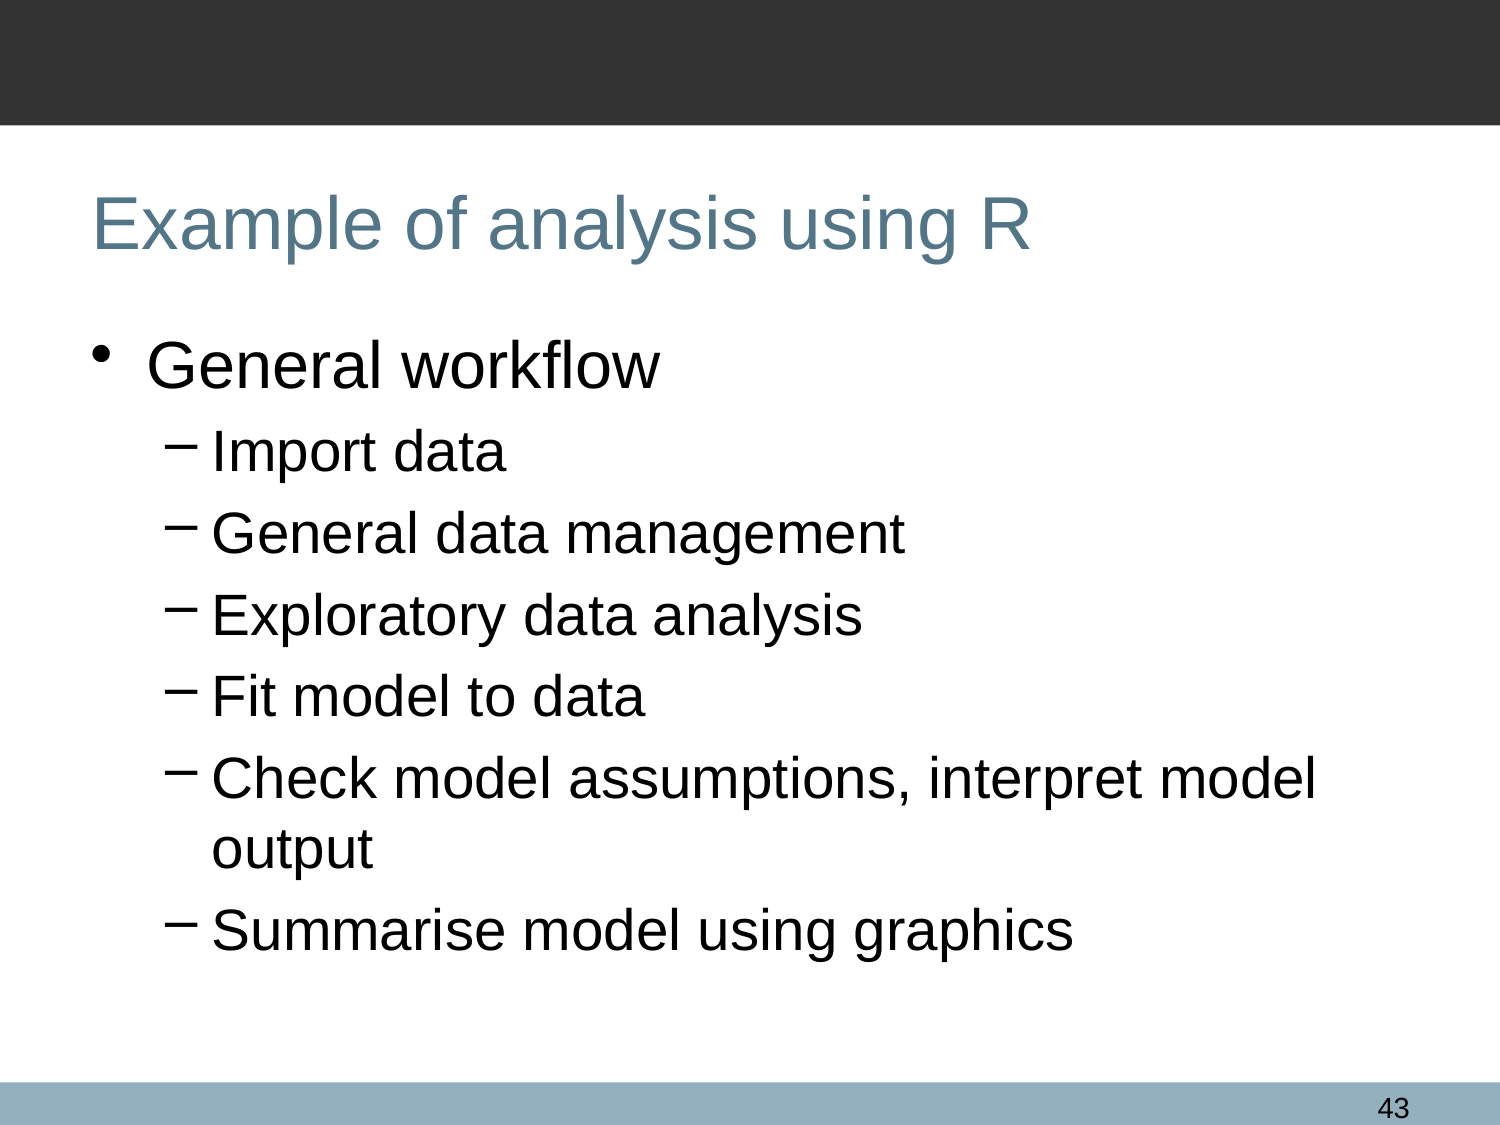

# Example of analysis using R
General workflow
Import data
General data management
Exploratory data analysis
Fit model to data
Check model assumptions, interpret model output
Summarise model using graphics
43